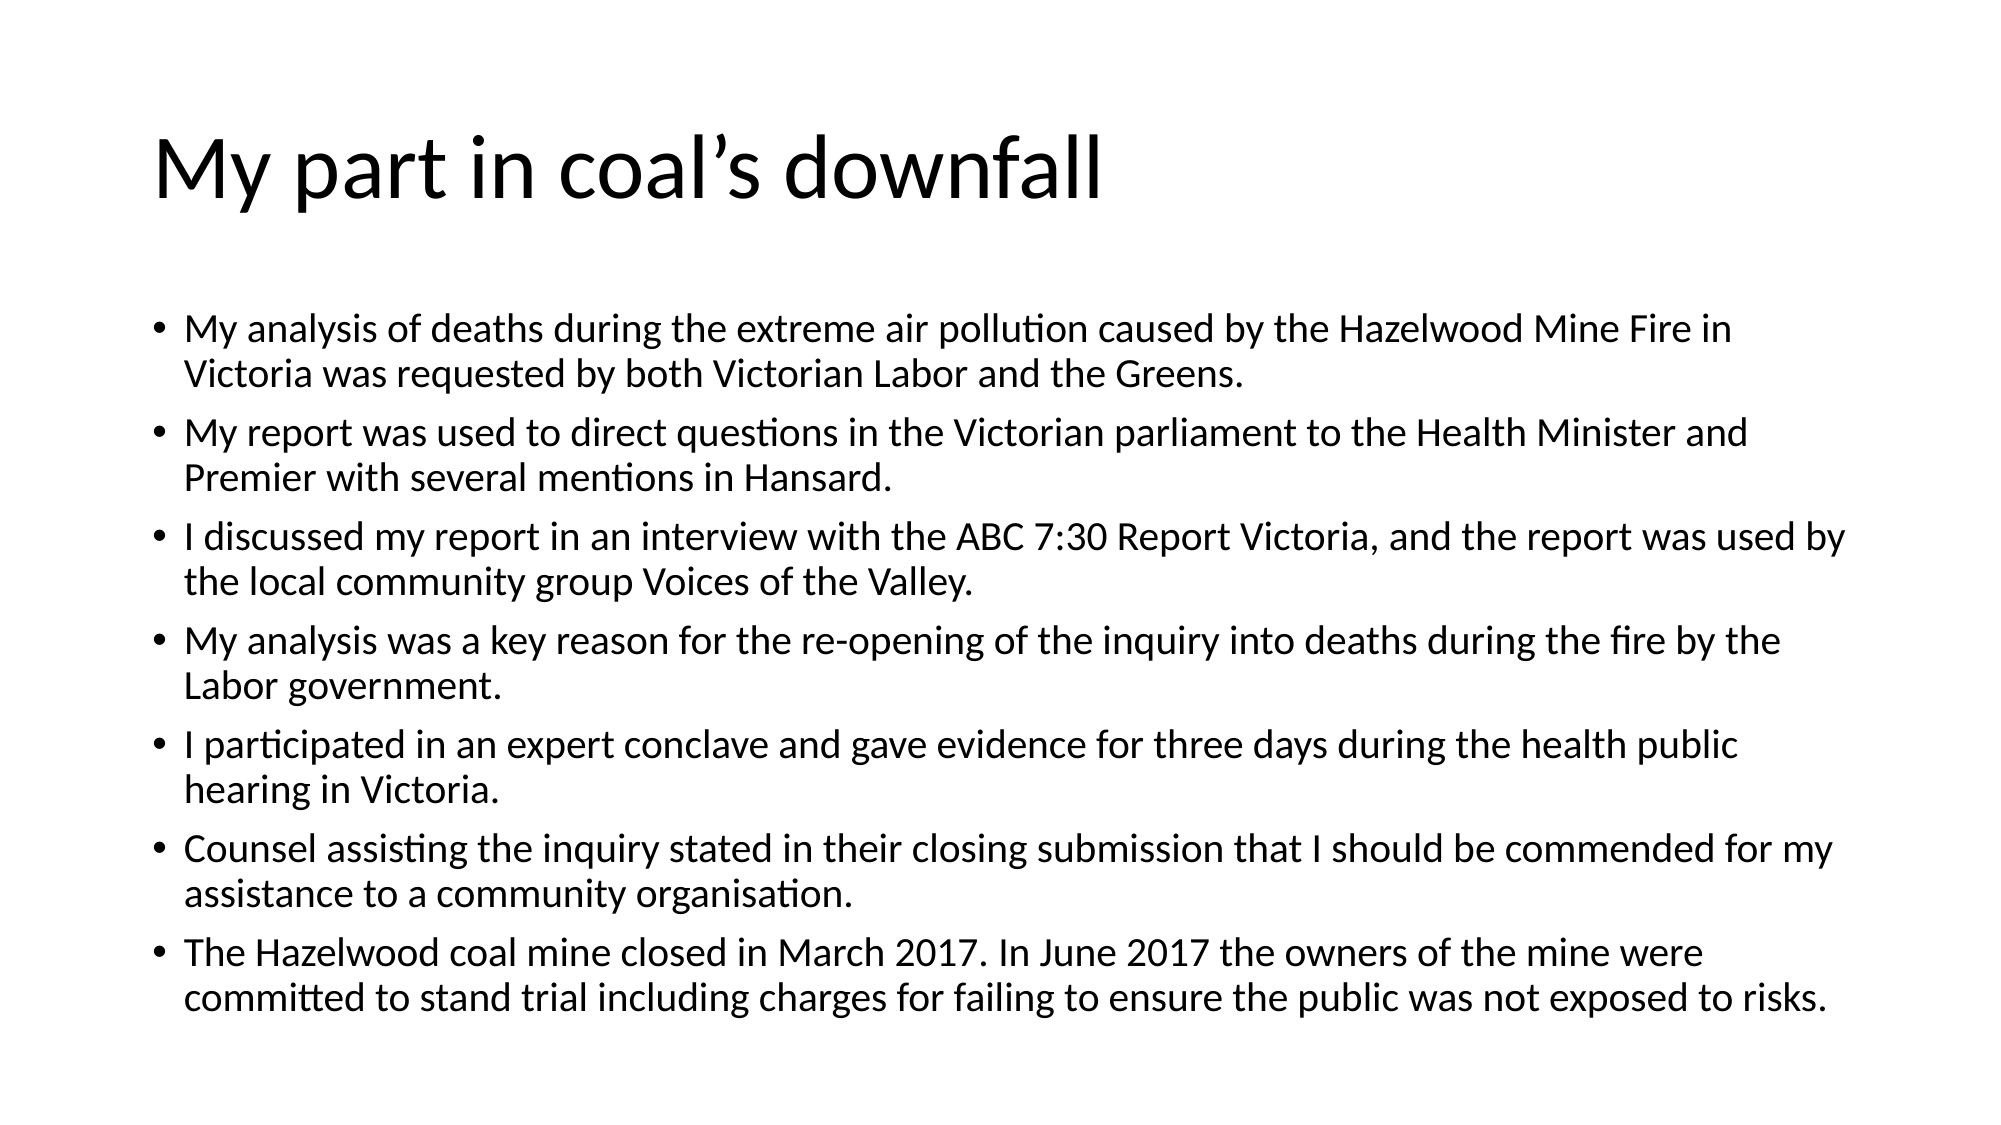

# My part in coal’s downfall
My analysis of deaths during the extreme air pollution caused by the Hazelwood Mine Fire in Victoria was requested by both Victorian Labor and the Greens.
My report was used to direct questions in the Victorian parliament to the Health Minister and Premier with several mentions in Hansard.
I discussed my report in an interview with the ABC 7:30 Report Victoria, and the report was used by the local community group Voices of the Valley.
My analysis was a key reason for the re-opening of the inquiry into deaths during the fire by the Labor government.
I participated in an expert conclave and gave evidence for three days during the health public hearing in Victoria.
Counsel assisting the inquiry stated in their closing submission that I should be commended for my assistance to a community organisation.
The Hazelwood coal mine closed in March 2017. In June 2017 the owners of the mine were committed to stand trial including charges for failing to ensure the public was not exposed to risks.